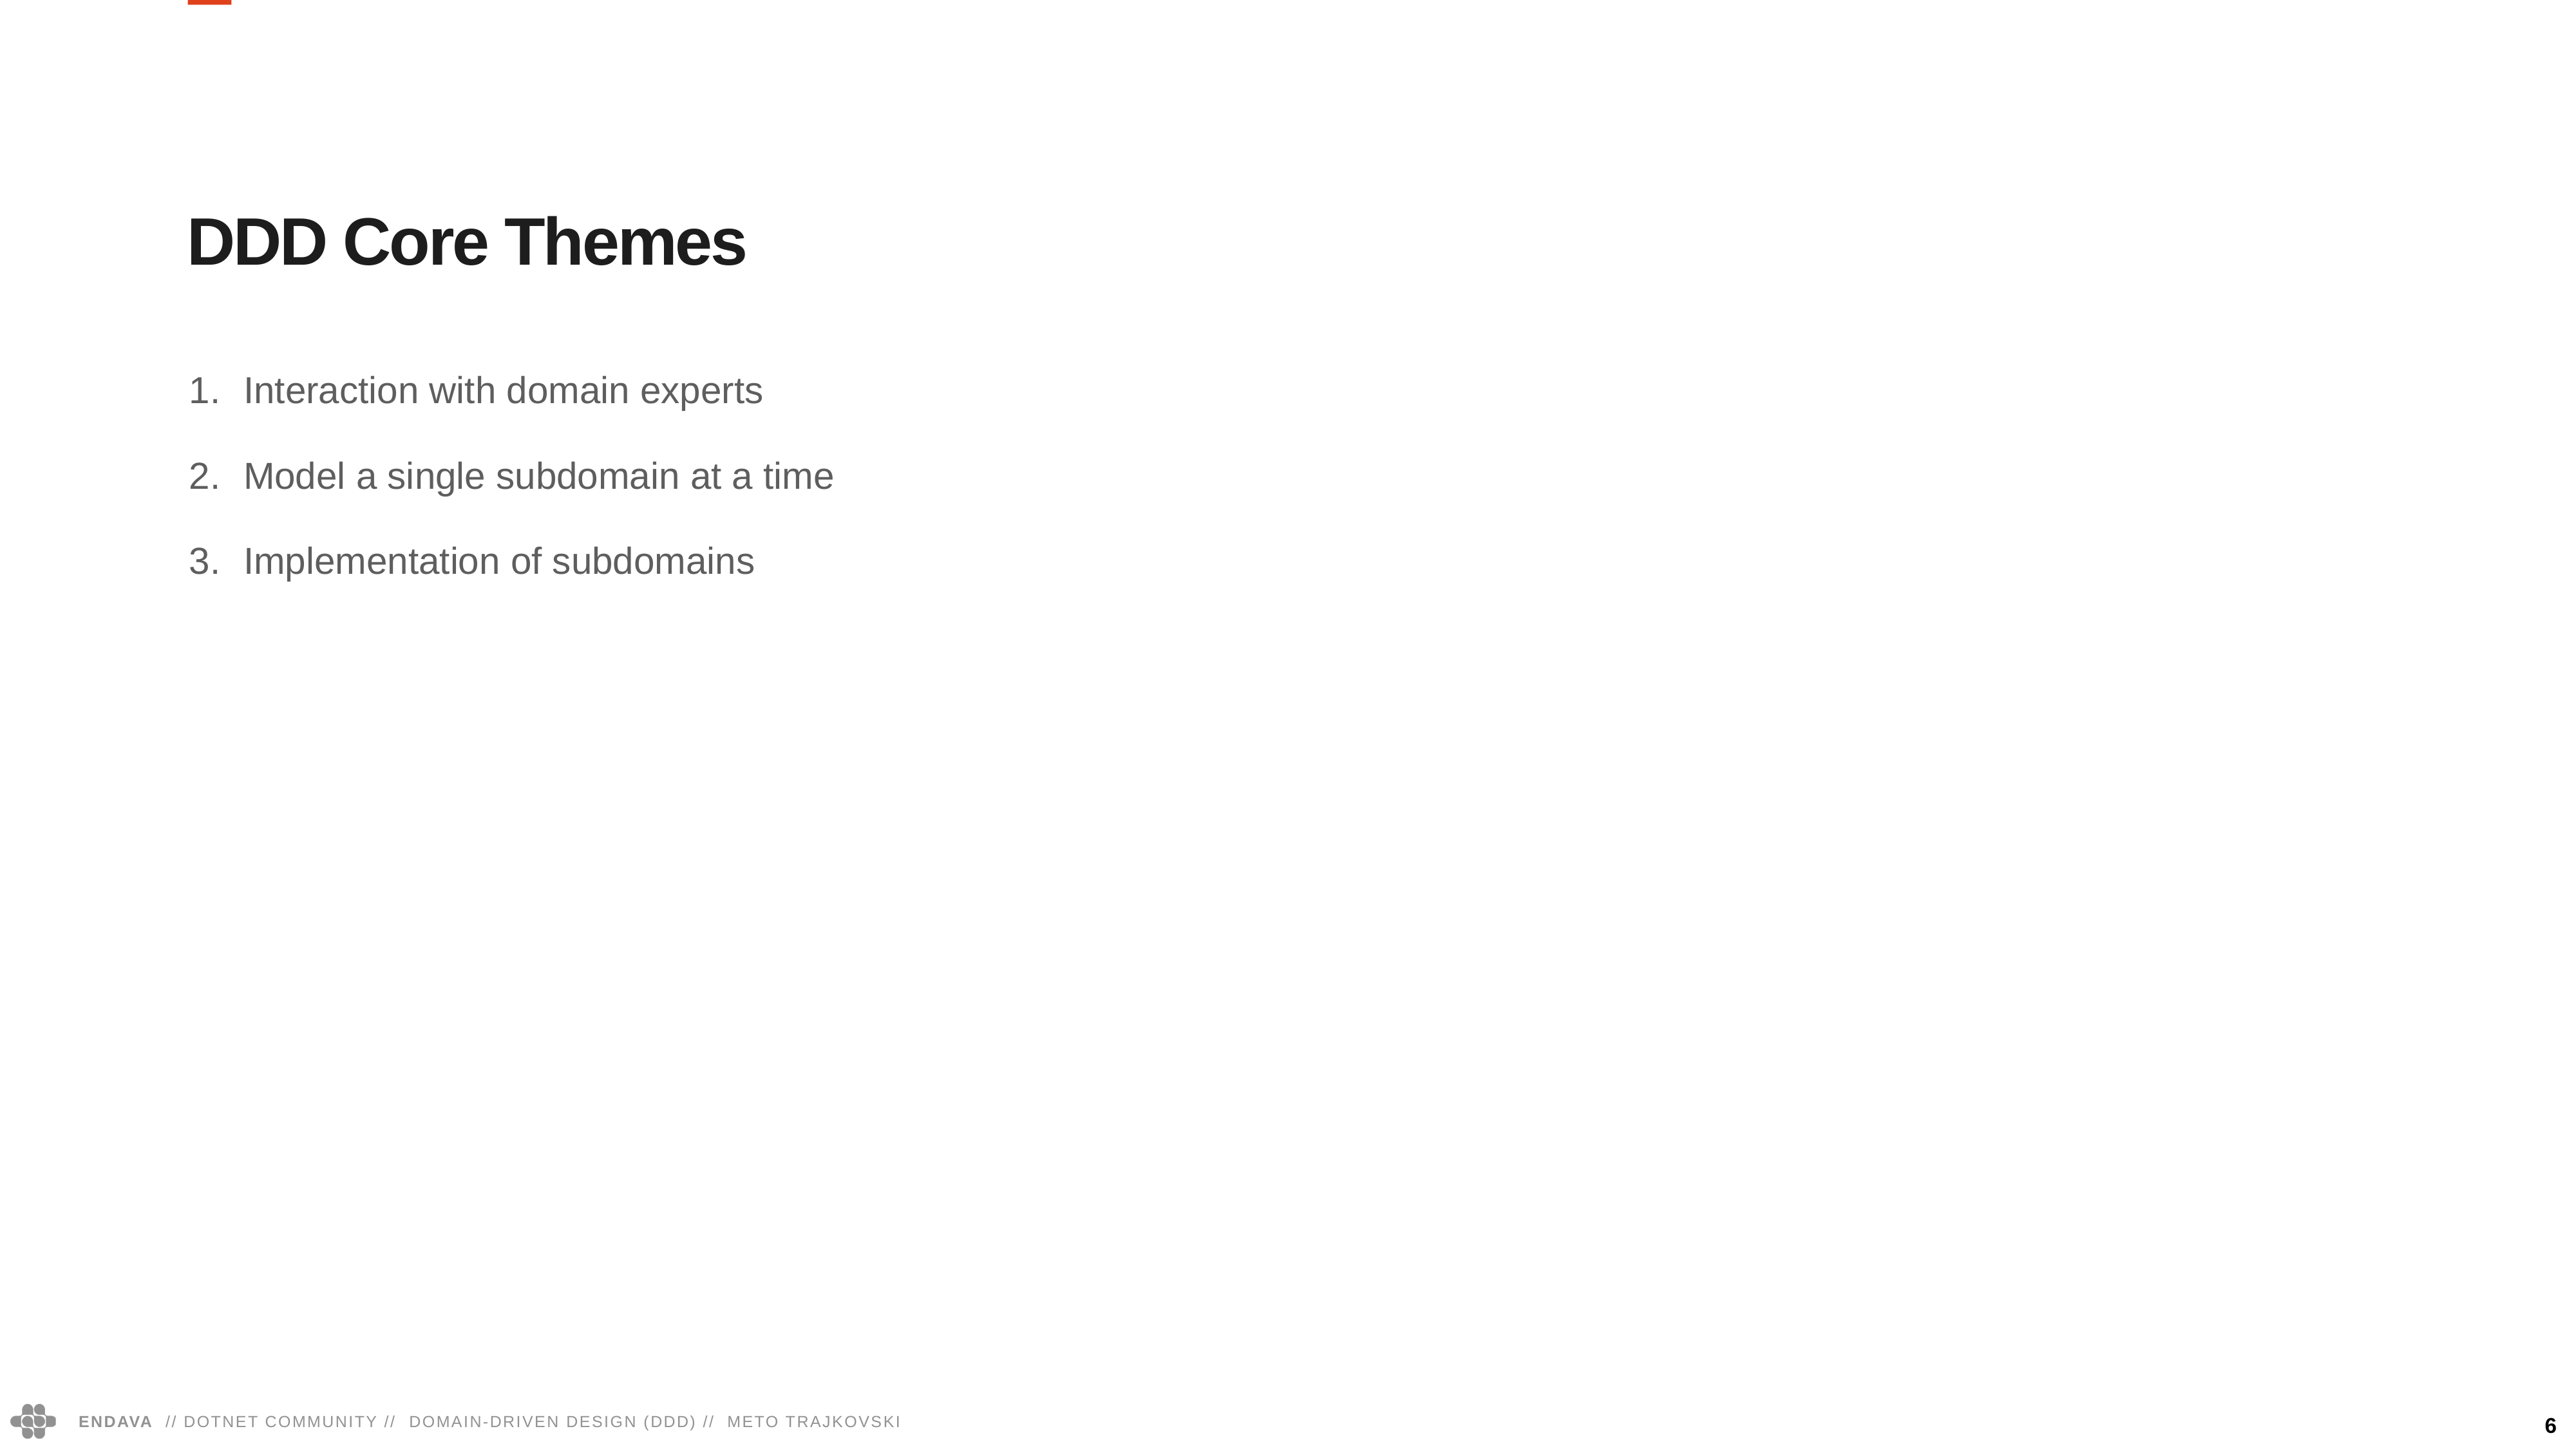

DDD Core Themes
Interaction with domain experts
Model a single subdomain at a time
Implementation of subdomains
6